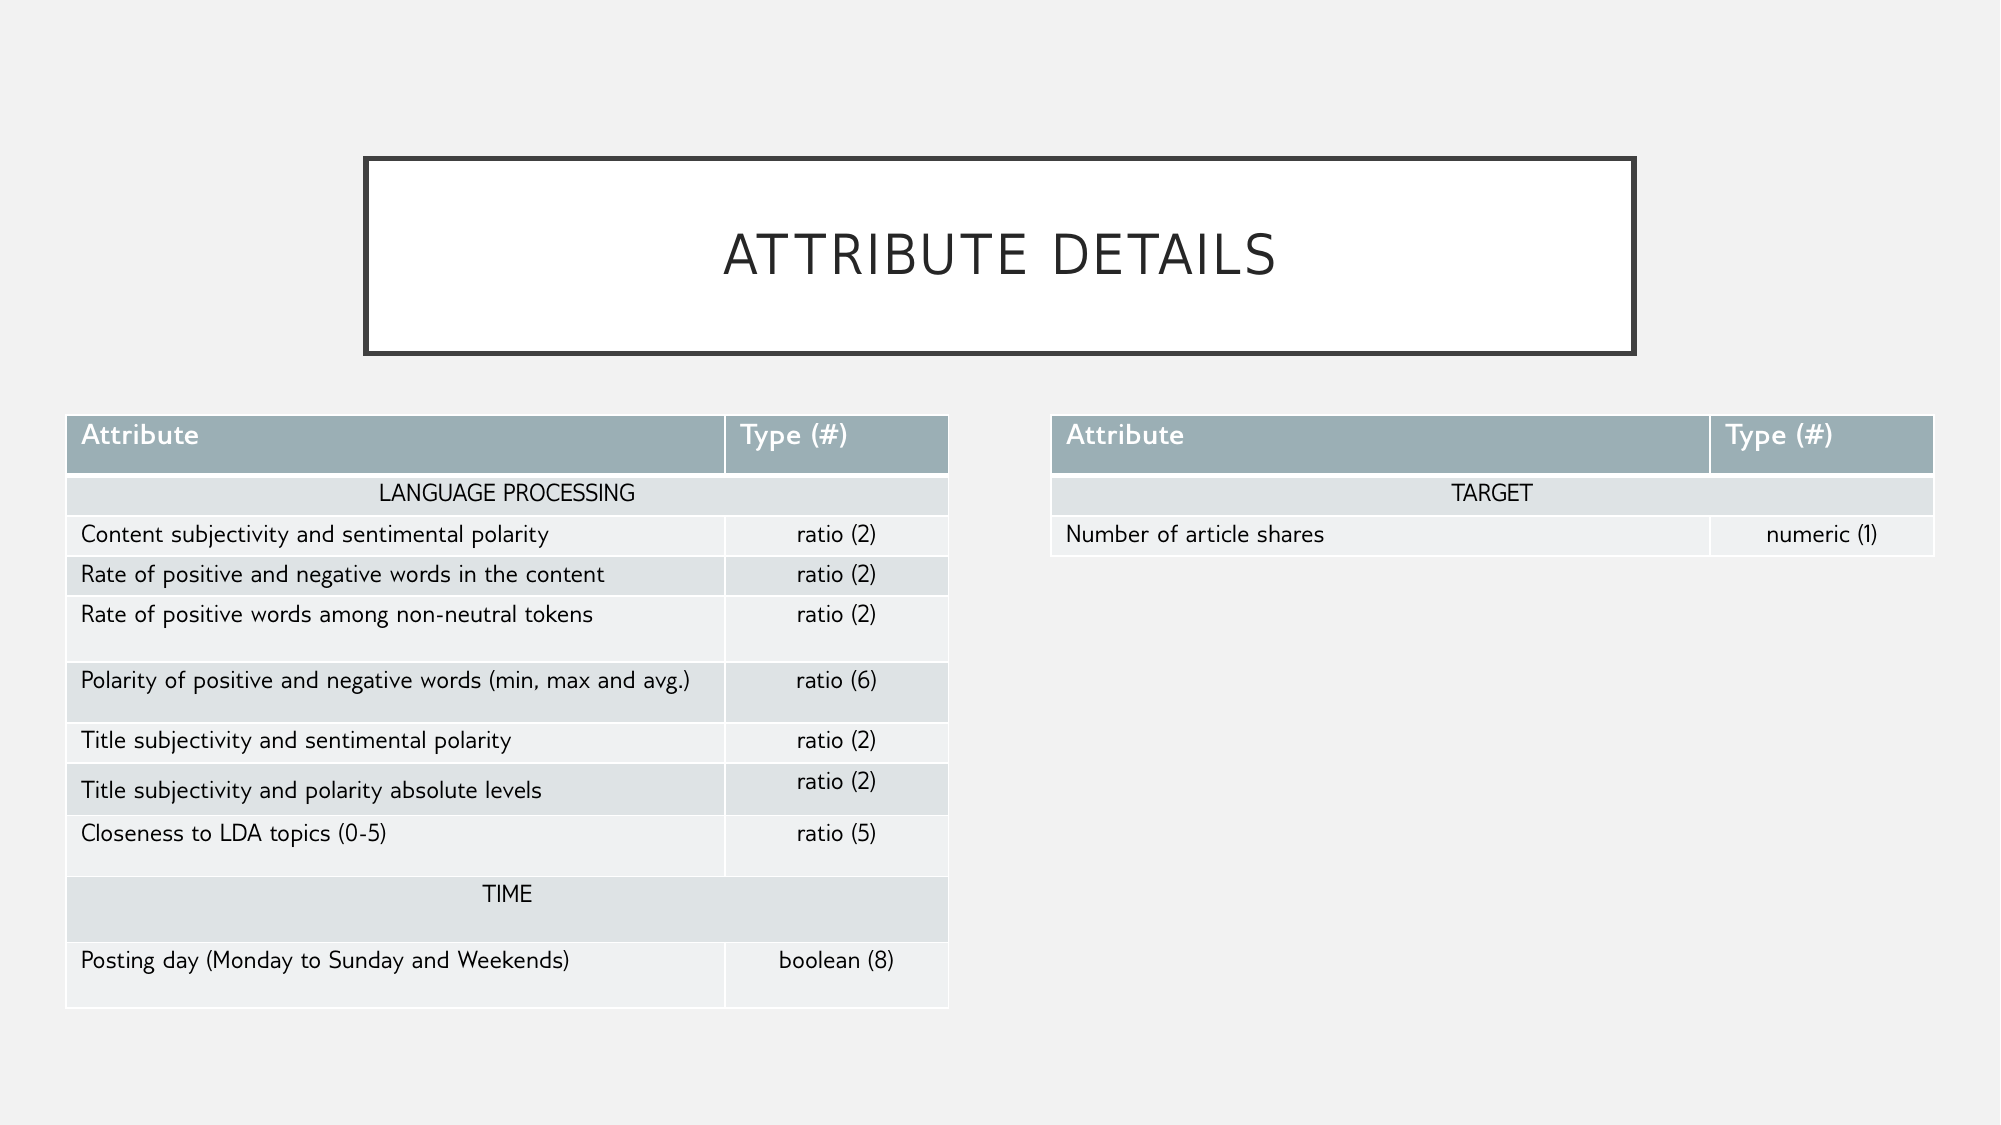

# ATTRIBUTE DETAILS
| Attribute | Type (#) |
| --- | --- |
| LANGUAGE PROCESSING |  |
| Content subjectivity and sentimental polarity | ratio (2) |
| Rate of positive and negative words in the content | ratio (2) |
| Rate of positive words among non-neutral tokens | ratio (2) |
| Polarity of positive and negative words (min, max and avg.) | ratio (6) |
| Title subjectivity and sentimental polarity | ratio (2) |
| Title subjectivity and polarity absolute levels | ratio (2) |
| Closeness to LDA topics (0-5) | ratio (5) |
| TIME |  |
| Posting day (Monday to Sunday and Weekends) | boolean (8) |
| Attribute | Type (#) |
| --- | --- |
| TARGET |  |
| Number of article shares | numeric (1) |